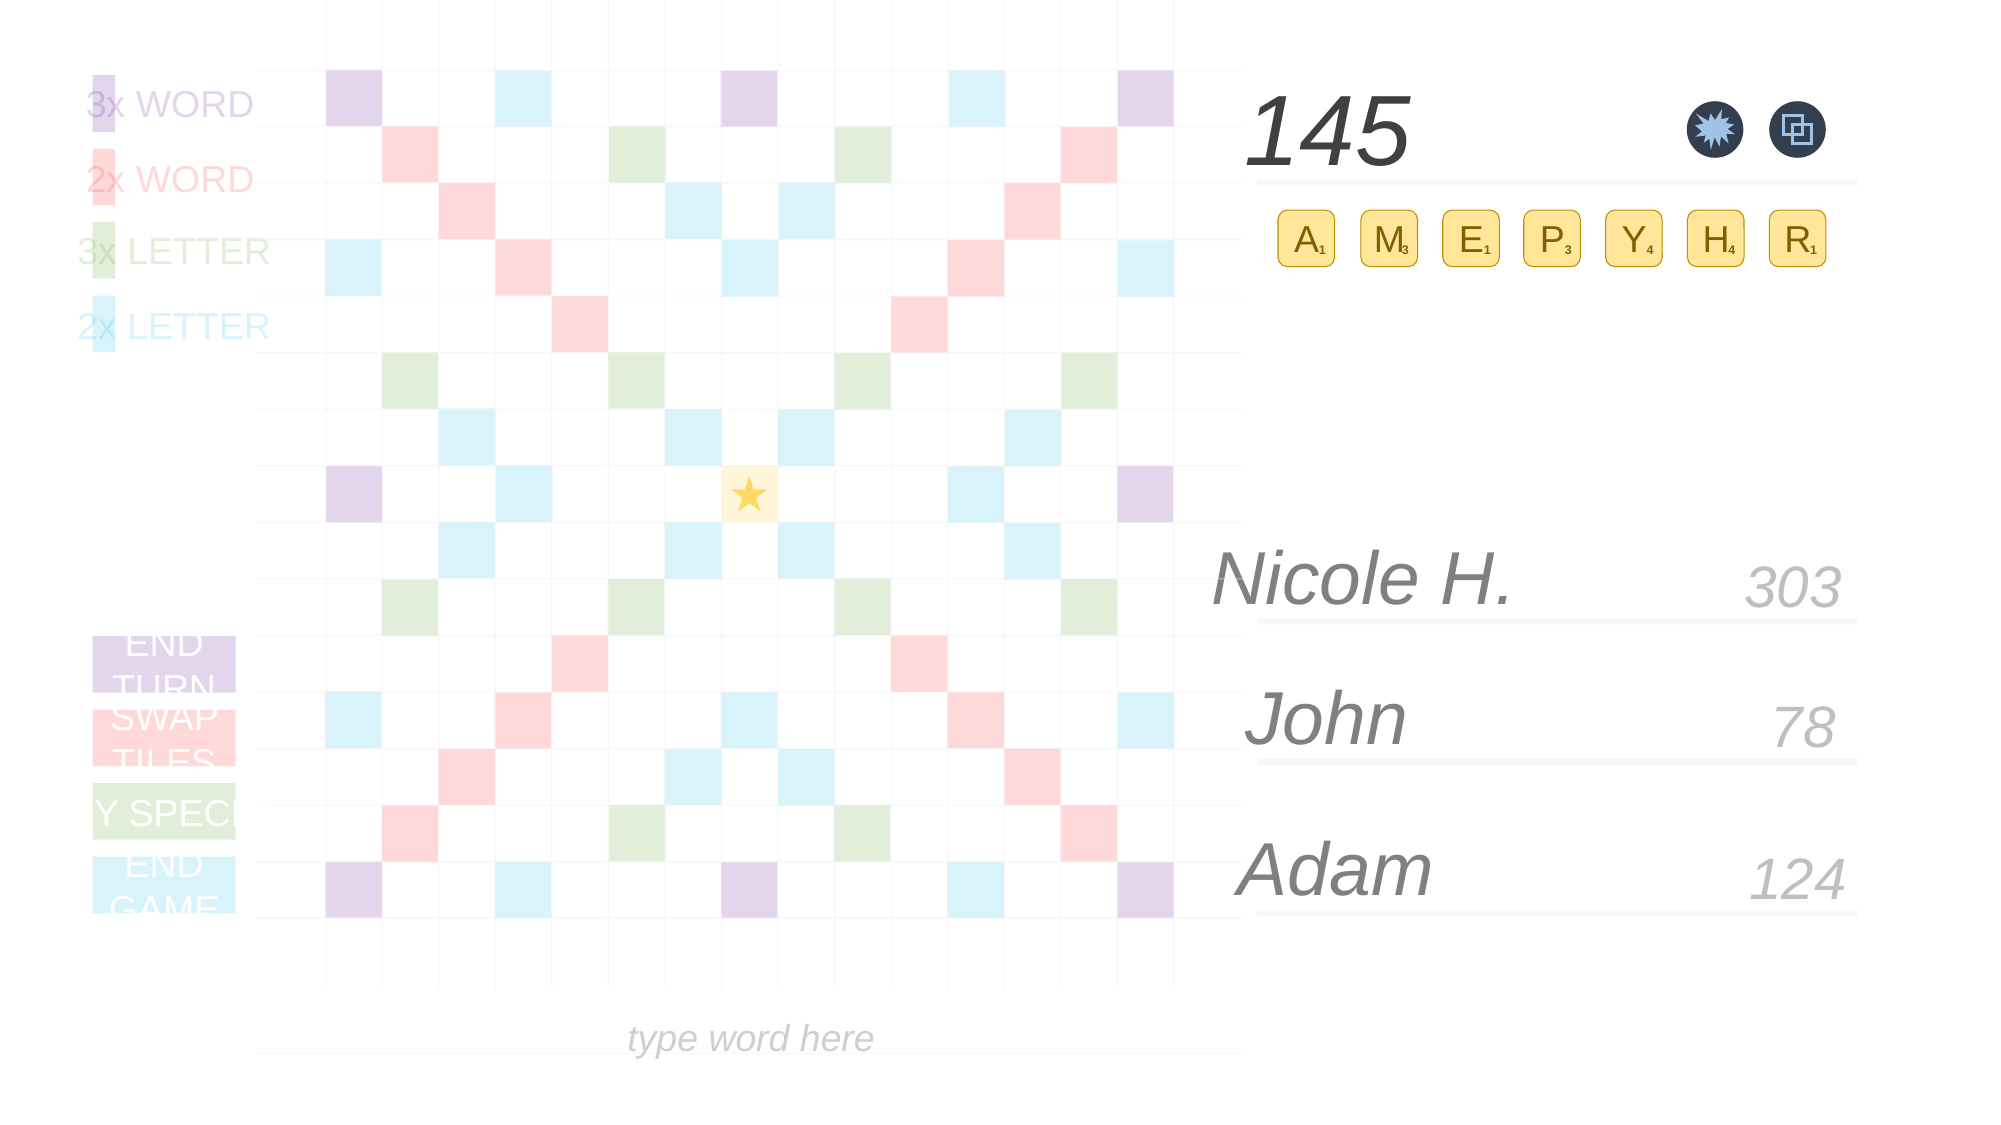

145
3x WORD

2x WORD

A

1
M

3
E

1
P

3
Y

4
H

4
R

1
3x LETTER

2x LETTER

Nicole H.
303
END TURN
John
78
SWAP TILES
BUY SPECIAL

Adam
124
END GAME
type word here